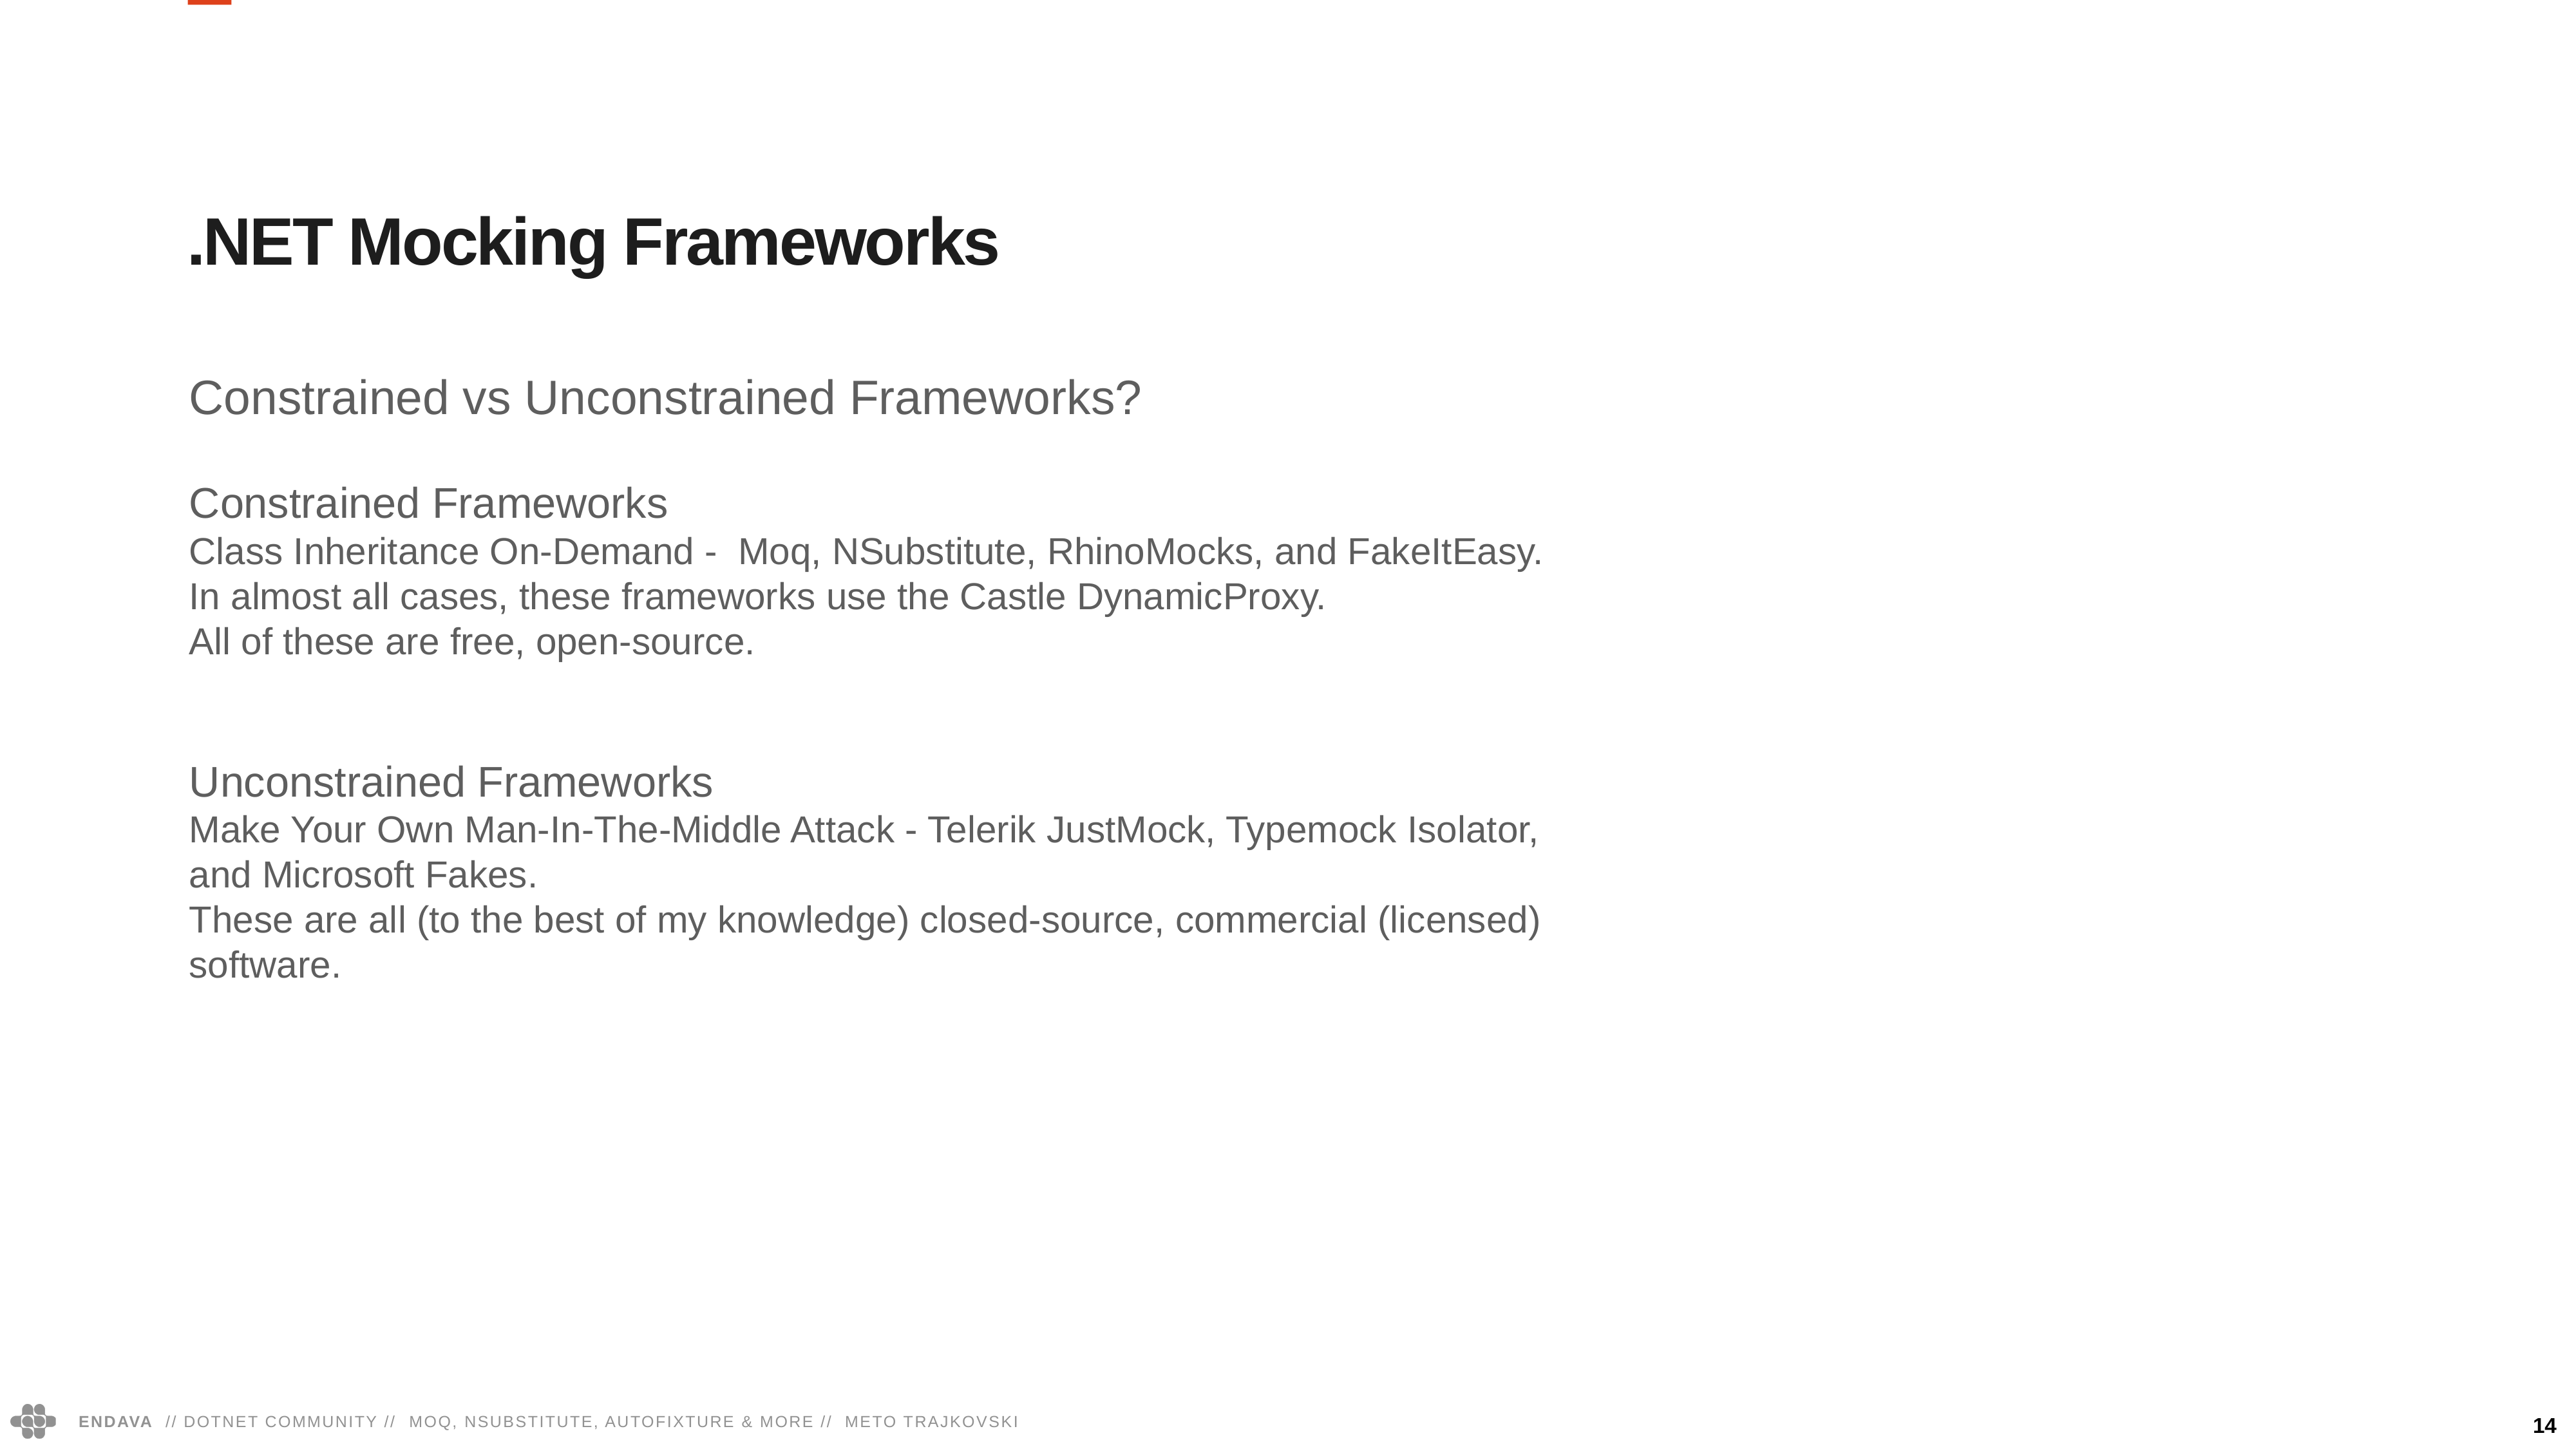

.NET Mocking Frameworks
Constrained vs Unconstrained Frameworks?
Constrained Frameworks
Class Inheritance On-Demand -  Moq, NSubstitute, RhinoMocks, and FakeItEasy.
In almost all cases, these frameworks use the Castle DynamicProxy.
All of these are free, open-source.
Unconstrained Frameworks
Make Your Own Man-In-The-Middle Attack - Telerik JustMock, Typemock Isolator, and Microsoft Fakes.
These are all (to the best of my knowledge) closed-source, commercial (licensed) software.
14